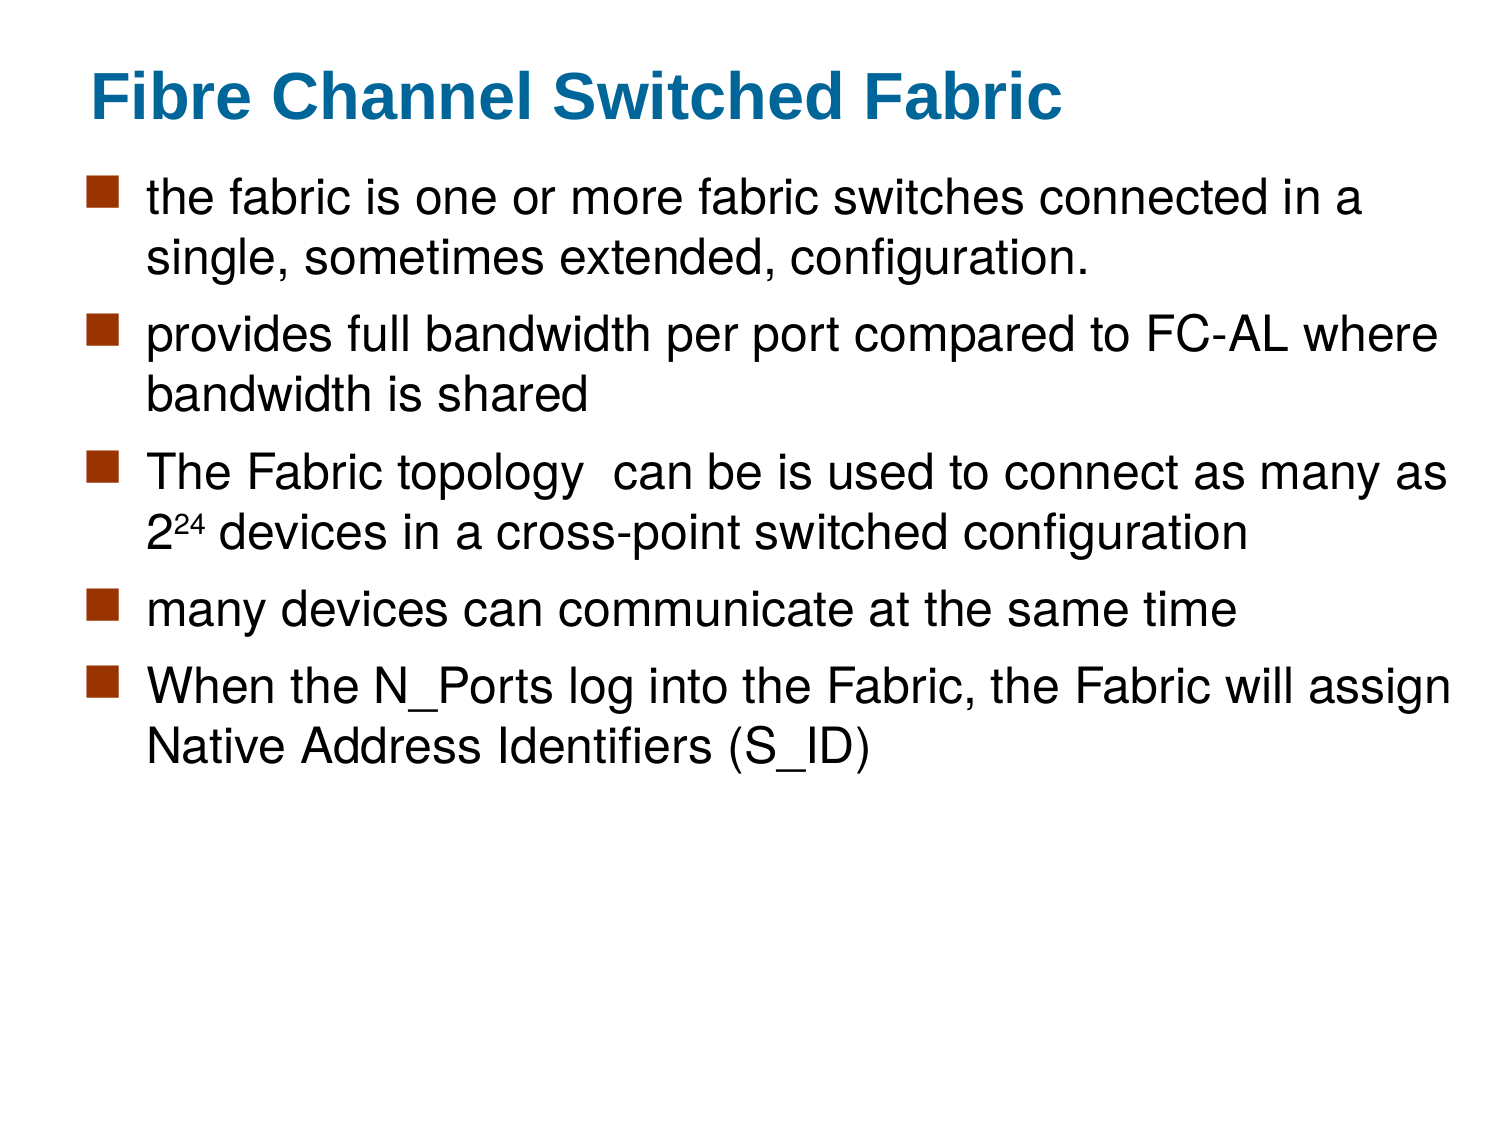

# Fibre Channel Switched Fabric
the fabric is one or more fabric switches connected in a single, sometimes extended, configuration.
provides full bandwidth per port compared to FC-AL where bandwidth is shared
The Fabric topology  can be is used to connect as many as 224 devices in a cross-point switched configuration
many devices can communicate at the same time
When the N_Ports log into the Fabric, the Fabric will assign Native Address Identifiers (S_ID)